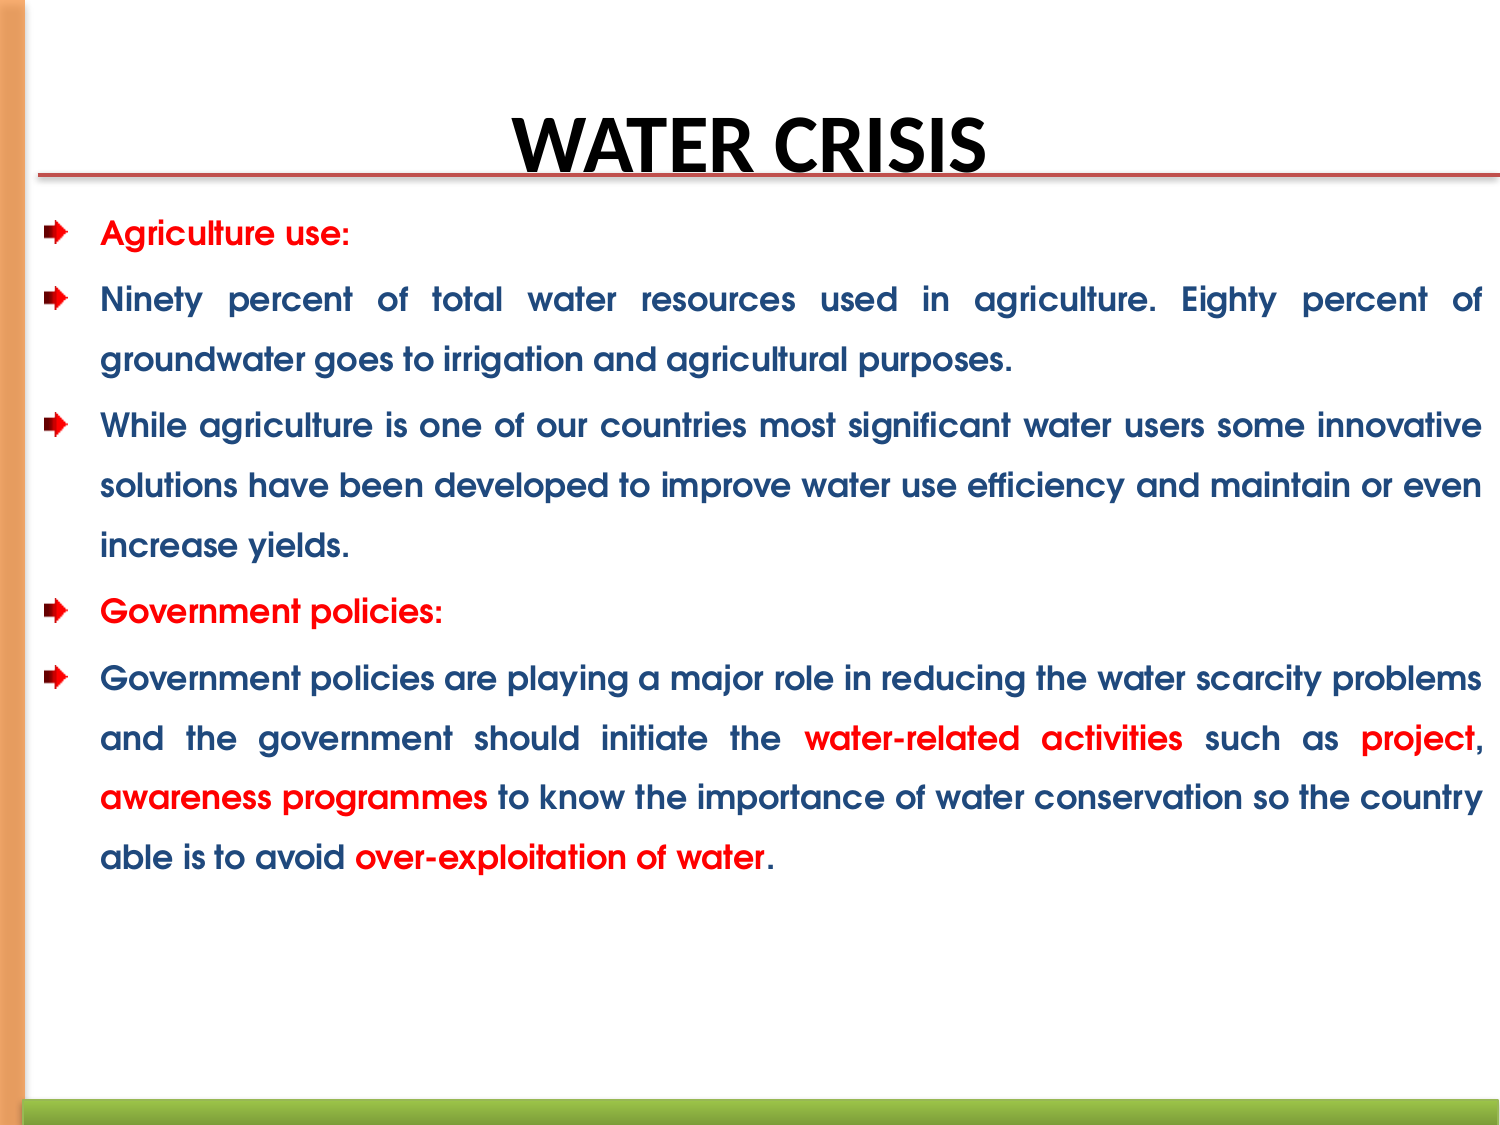

# WATER CRISIS
Agriculture use:
Ninety percent of total water resources used in agriculture. Eighty percent of groundwater goes to irrigation and agricultural purposes.
While agriculture is one of our countries most significant water users some innovative solutions have been developed to improve water use efficiency and maintain or even increase yields.
Government policies:
Government policies are playing a major role in reducing the water scarcity problems and the government should initiate the water-related activities such as project, awareness programmes to know the importance of water conservation so the country able is to avoid over-exploitation of water.